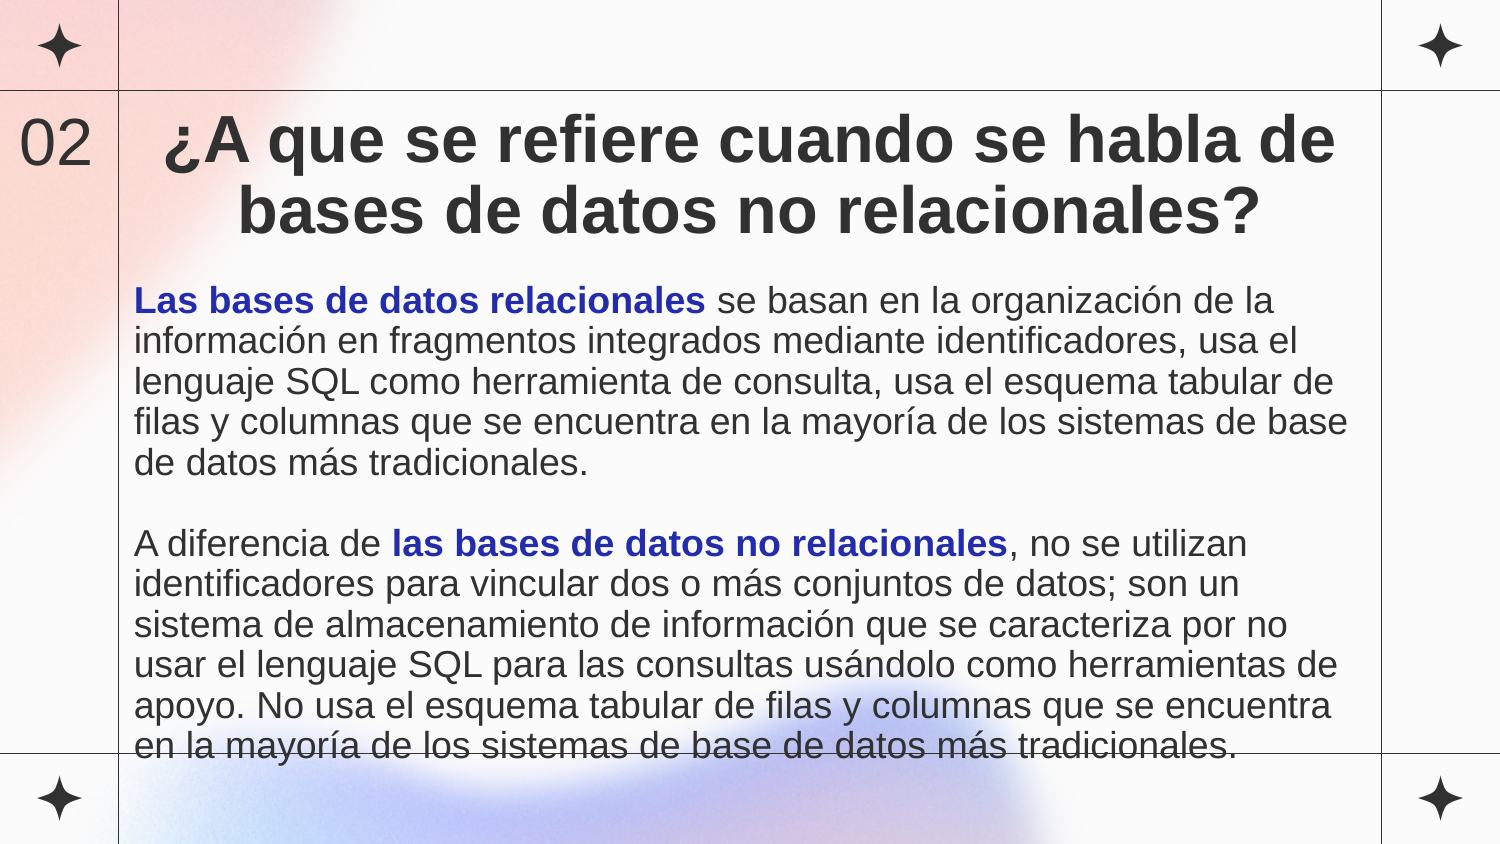

02
# ¿A que se refiere cuando se habla de bases de datos no relacionales?
Las bases de datos relacionales se basan en la organización de la información en fragmentos integrados mediante identificadores, usa el lenguaje SQL como herramienta de consulta, usa el esquema tabular de filas y columnas que se encuentra en la mayoría de los sistemas de base de datos más tradicionales.

A diferencia de las bases de datos no relacionales, no se utilizan identificadores para vincular dos o más conjuntos de datos; son un sistema de almacenamiento de información que se caracteriza por no usar el lenguaje SQL para las consultas usándolo como herramientas de apoyo. No usa el esquema tabular de filas y columnas que se encuentra en la mayoría de los sistemas de base de datos más tradicionales.